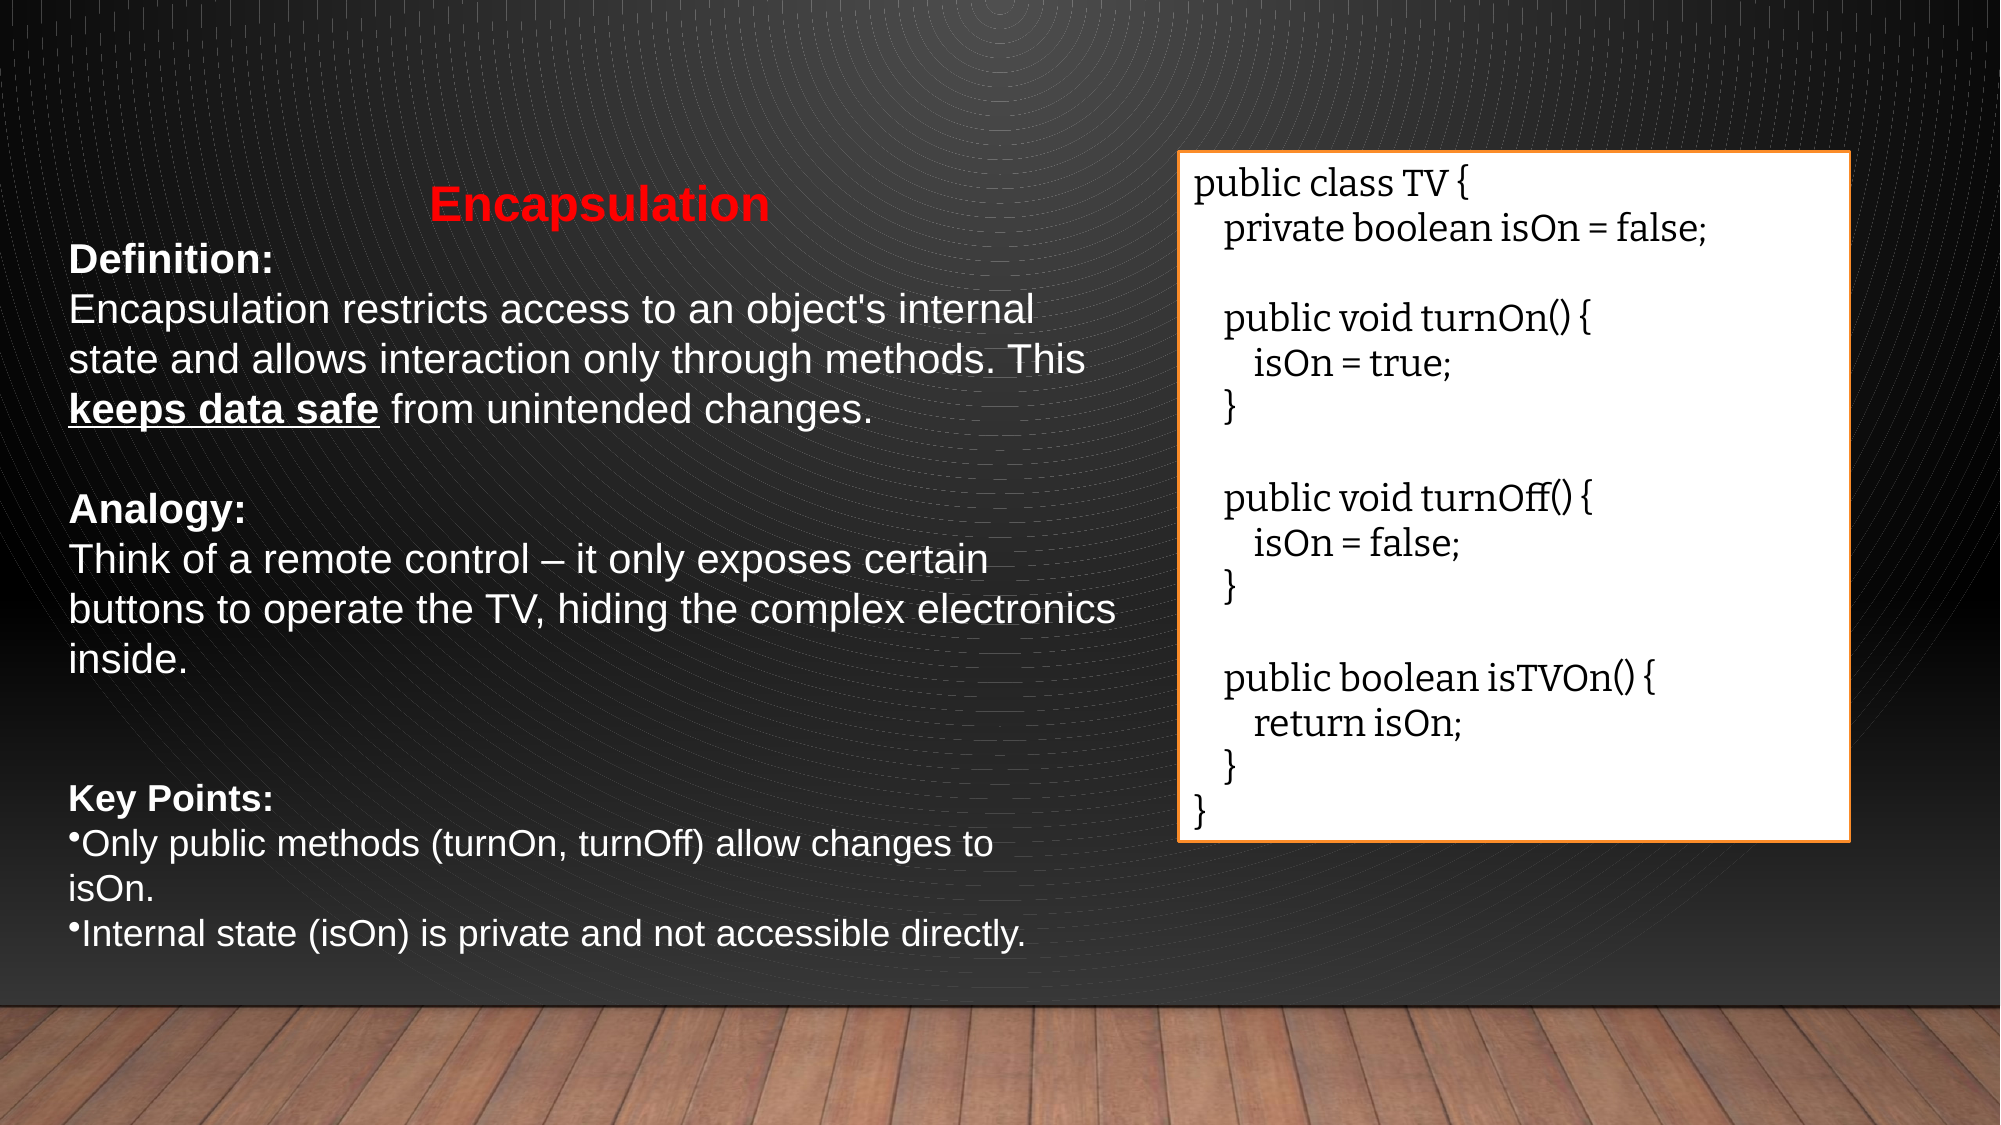

public class TV {
    private boolean isOn = false;

    public void turnOn() {
        isOn = true;
    }

    public void turnOff() {
        isOn = false;
    }

    public boolean isTVOn() {
        return isOn;
    }
}
Encapsulation
Definition:
Encapsulation restricts access to an object's internal state and allows interaction only through methods. This keeps data safe from unintended changes.

Analogy:
Think of a remote control – it only exposes certain buttons to operate the TV, hiding the complex electronics inside.
Key Points:
Only public methods (turnOn, turnOff) allow changes to isOn.
Internal state (isOn) is private and not accessible directly.